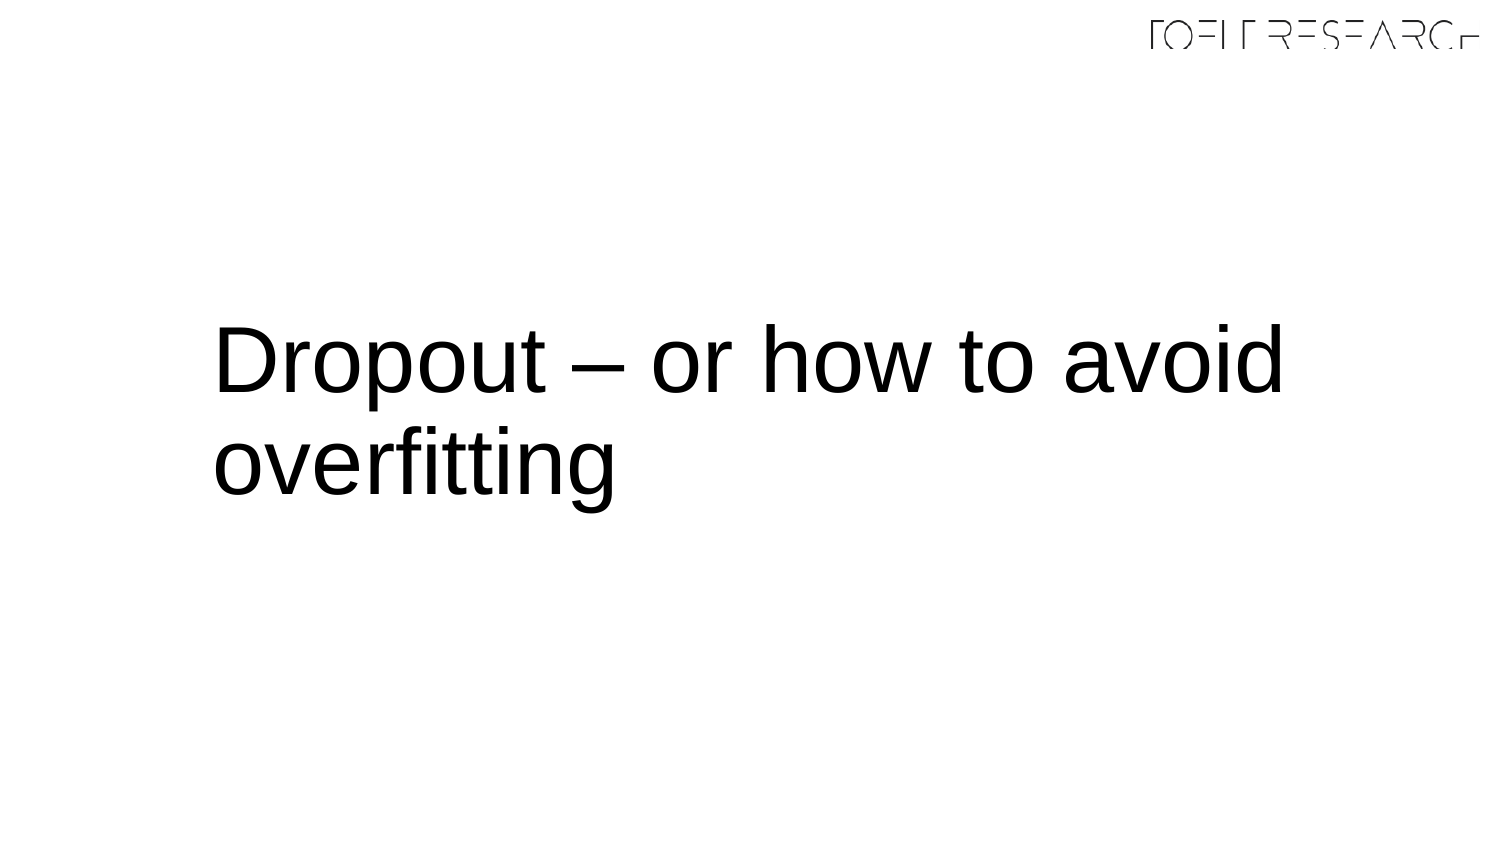

# Dropout – or how to avoid overfitting